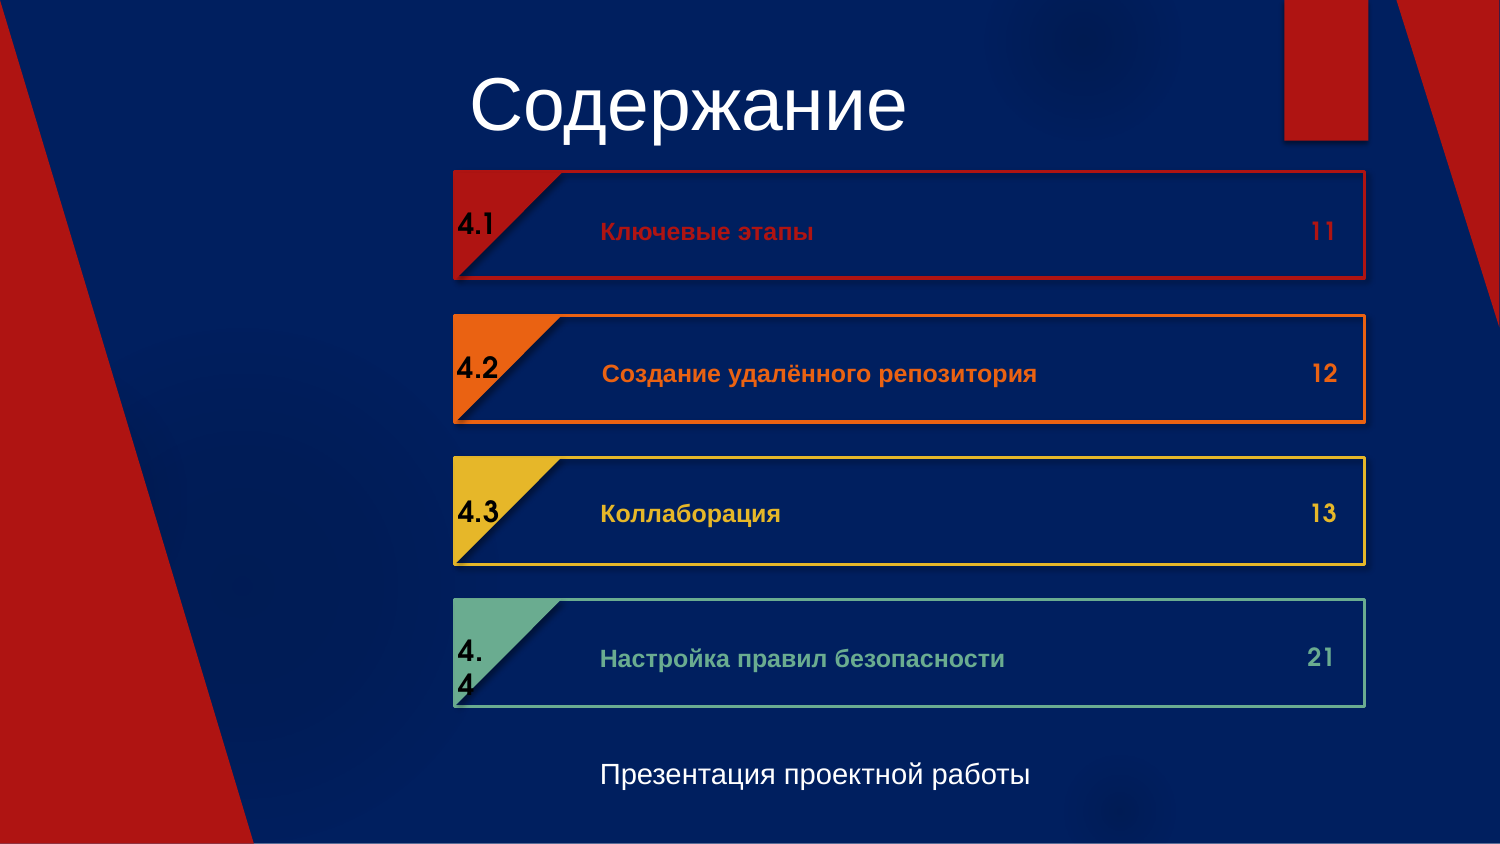

# Содержание

4.1
Ключевые этапы
11

4.2

Создание удалённого репозитория
12

4.3
Коллаборация
13

4.4
Настройка правил безопасности
21

Презентация проектной работы